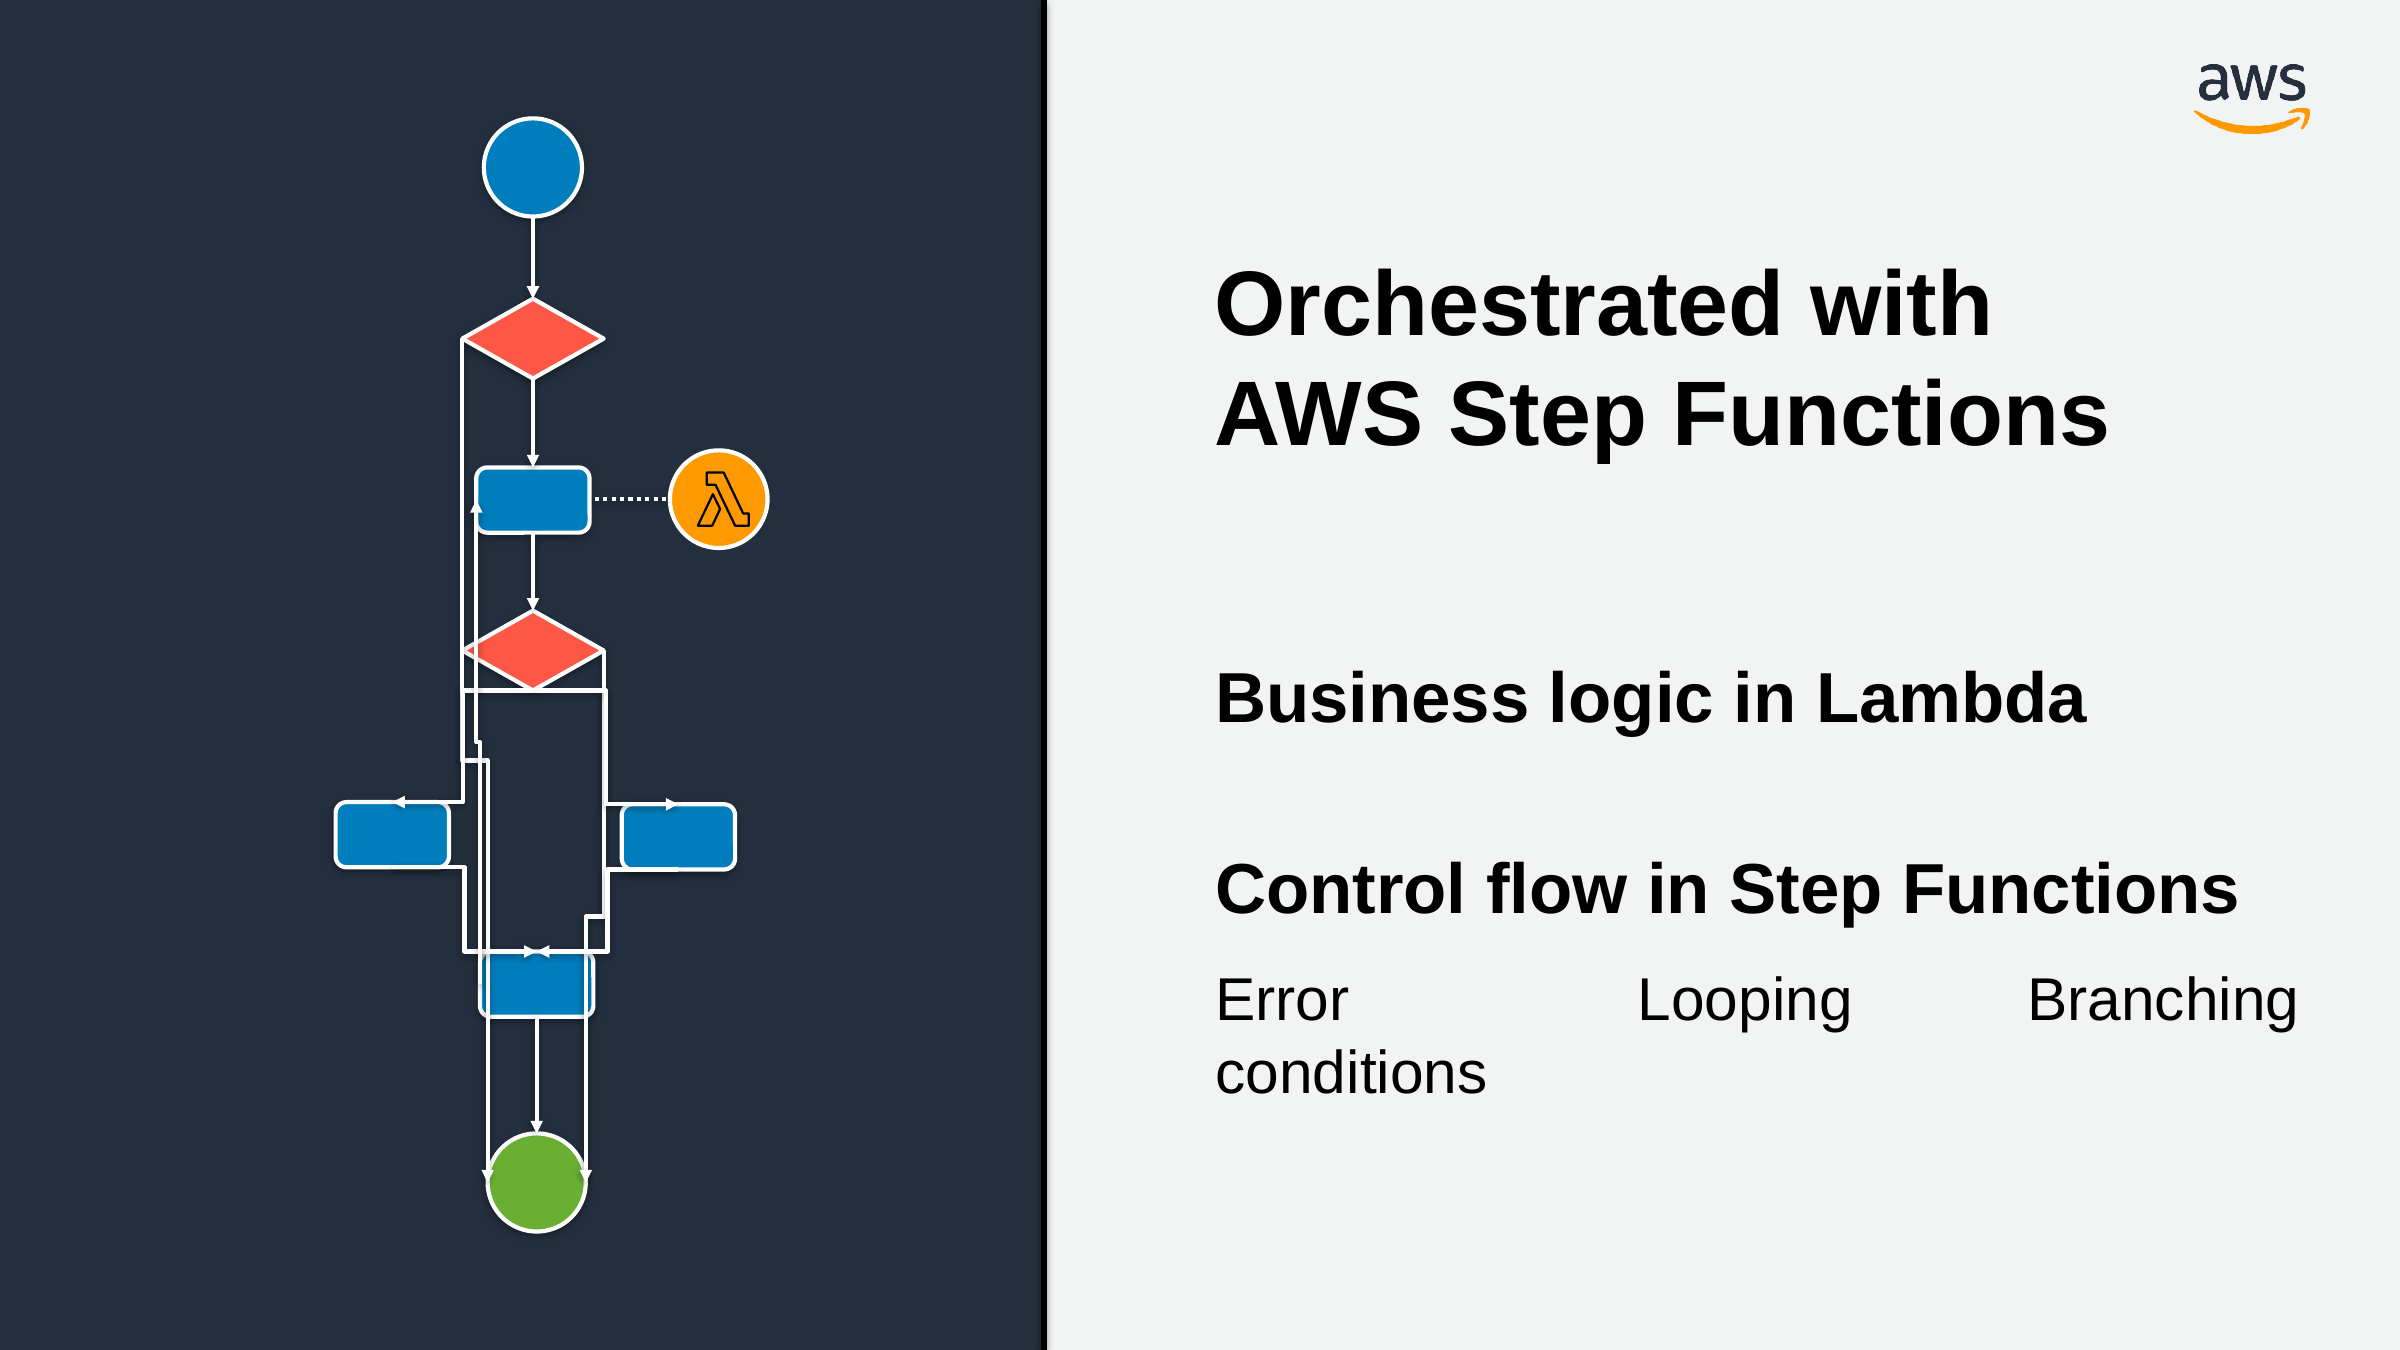

Orchestrated with
AWS Step Functions
Business logic in Lambda
Control flow in Step Functions
Error
conditions
Looping
Branching